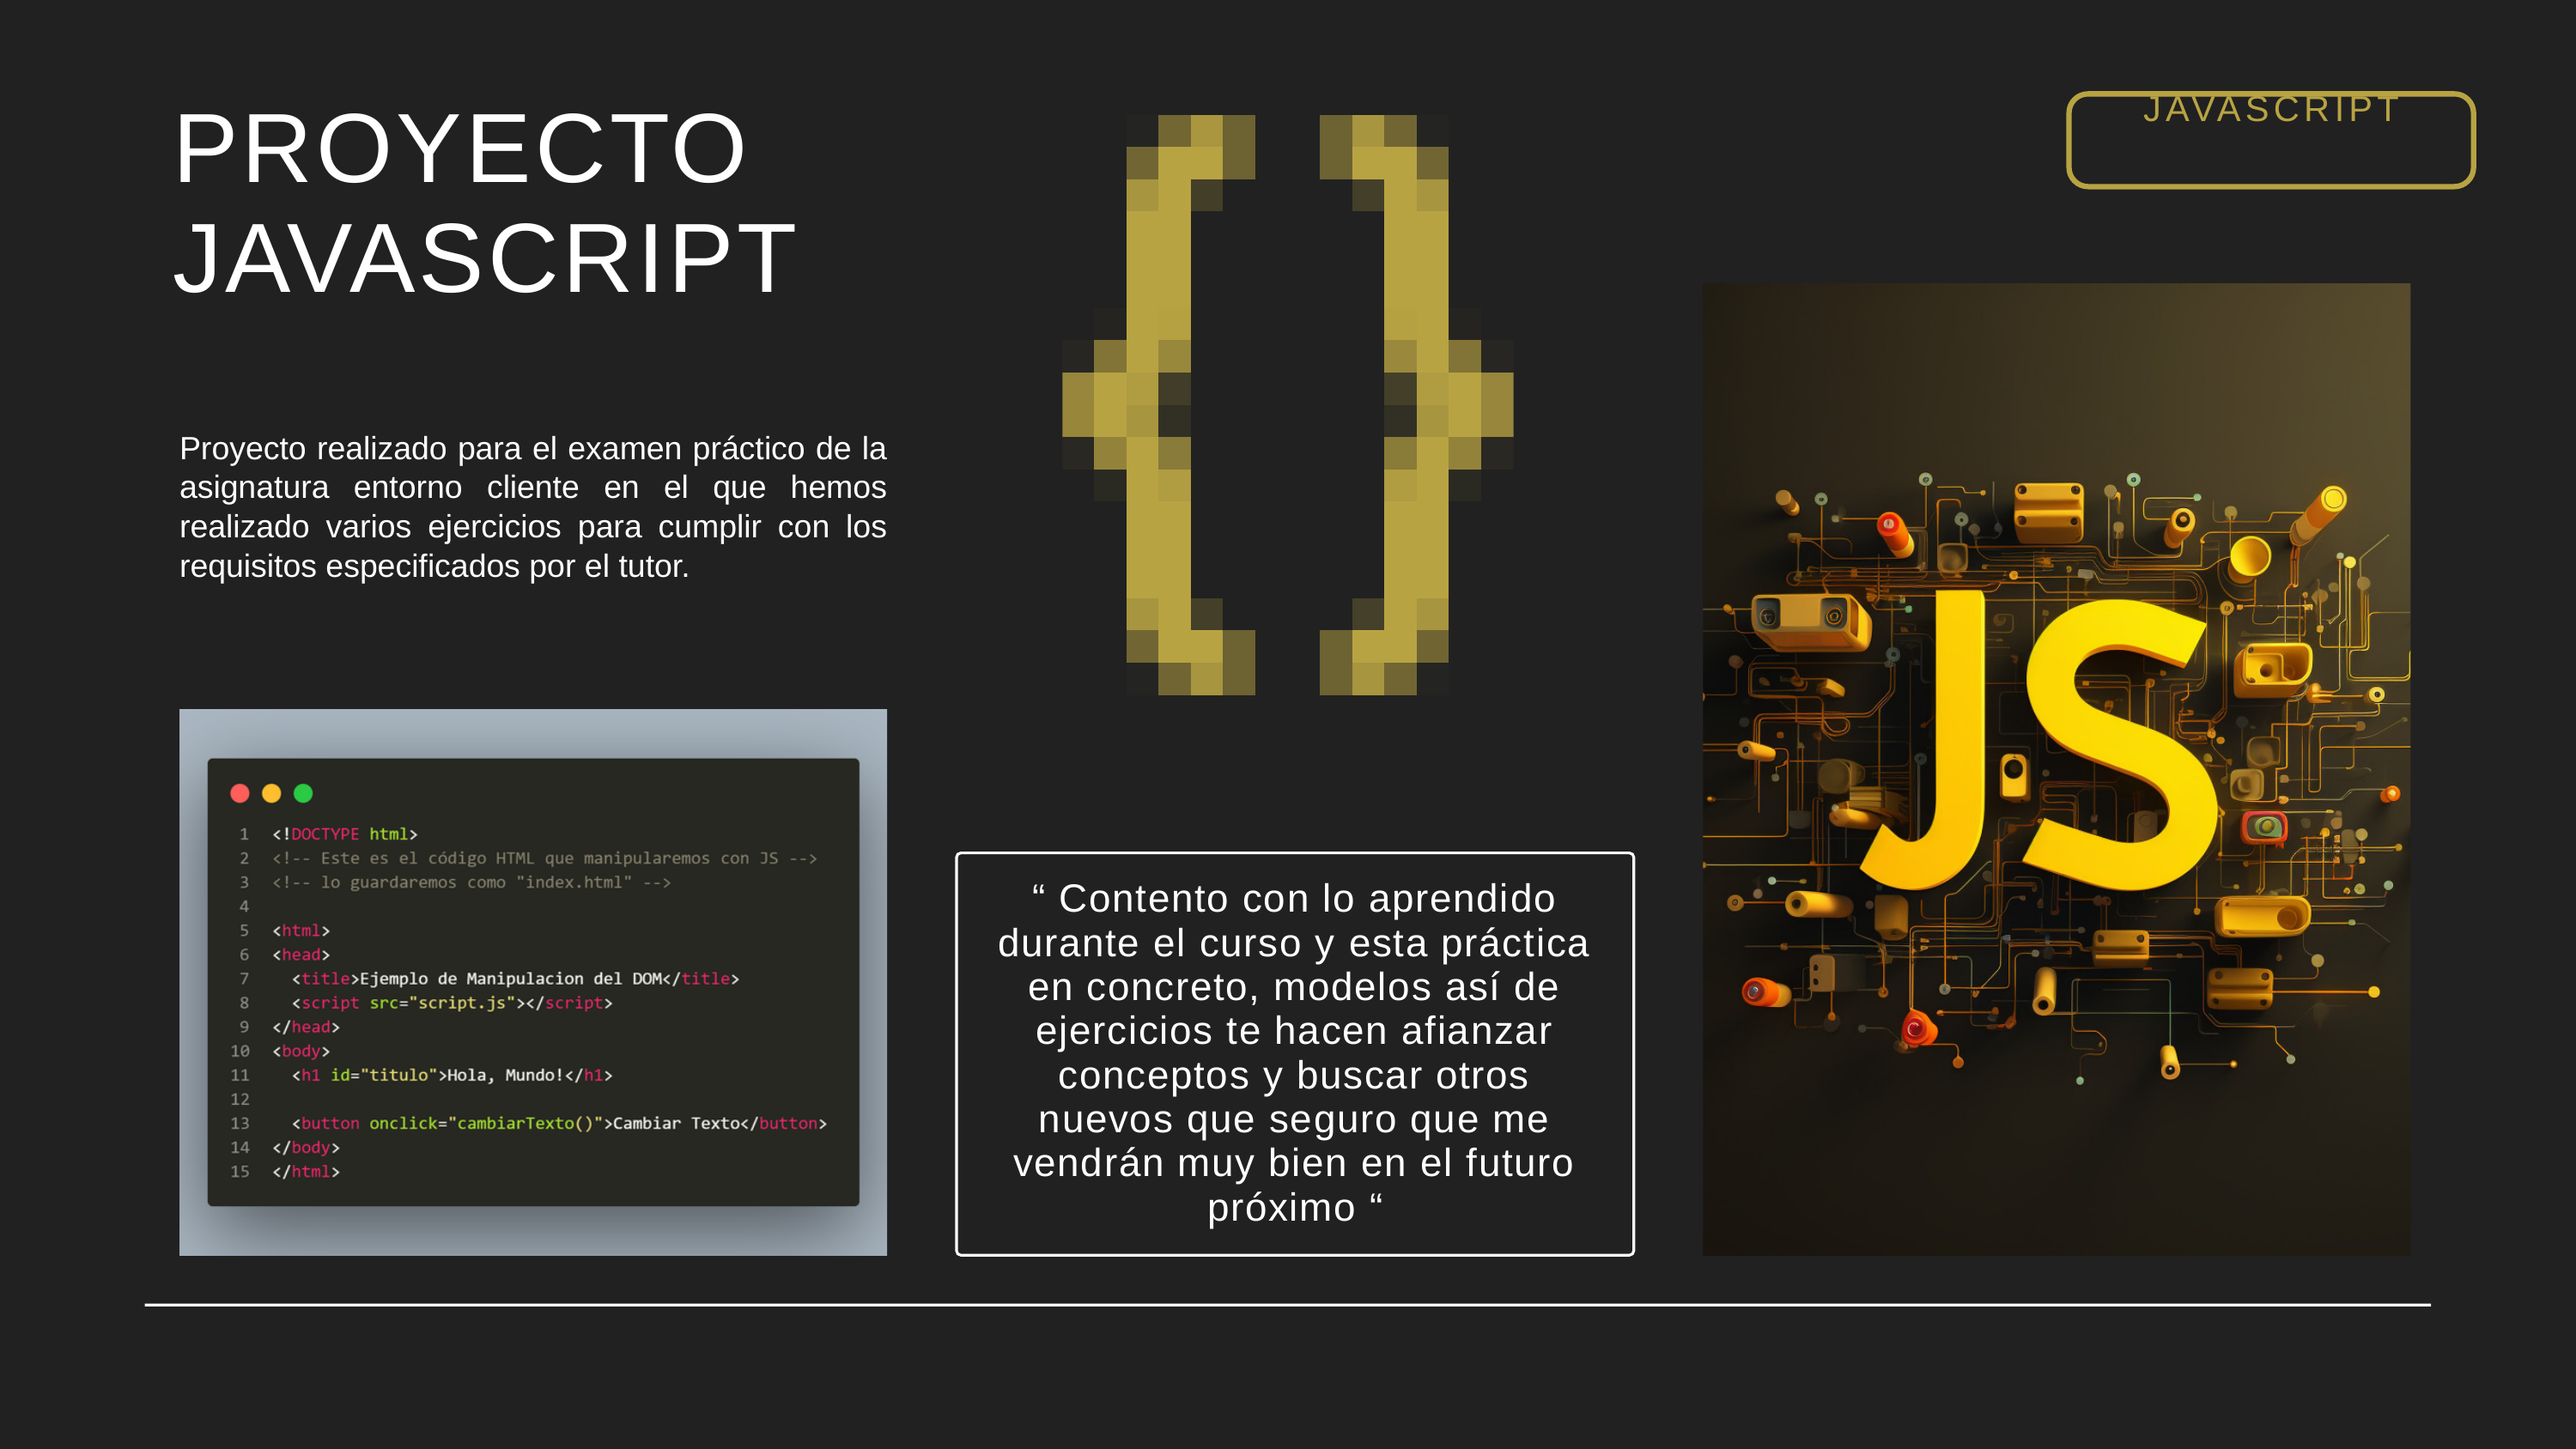

PROYECTO JAVASCRIPT

JAVASCRIPT

Proyecto realizado para el examen práctico de la asignatura entorno cliente en el que hemos realizado varios ejercicios para cumplir con los requisitos especificados por el tutor.

“ Contento con lo aprendido durante el curso y esta práctica en concreto, modelos así de ejercicios te hacen afianzar conceptos y buscar otros nuevos que seguro que me vendrán muy bien en el futuro próximo “